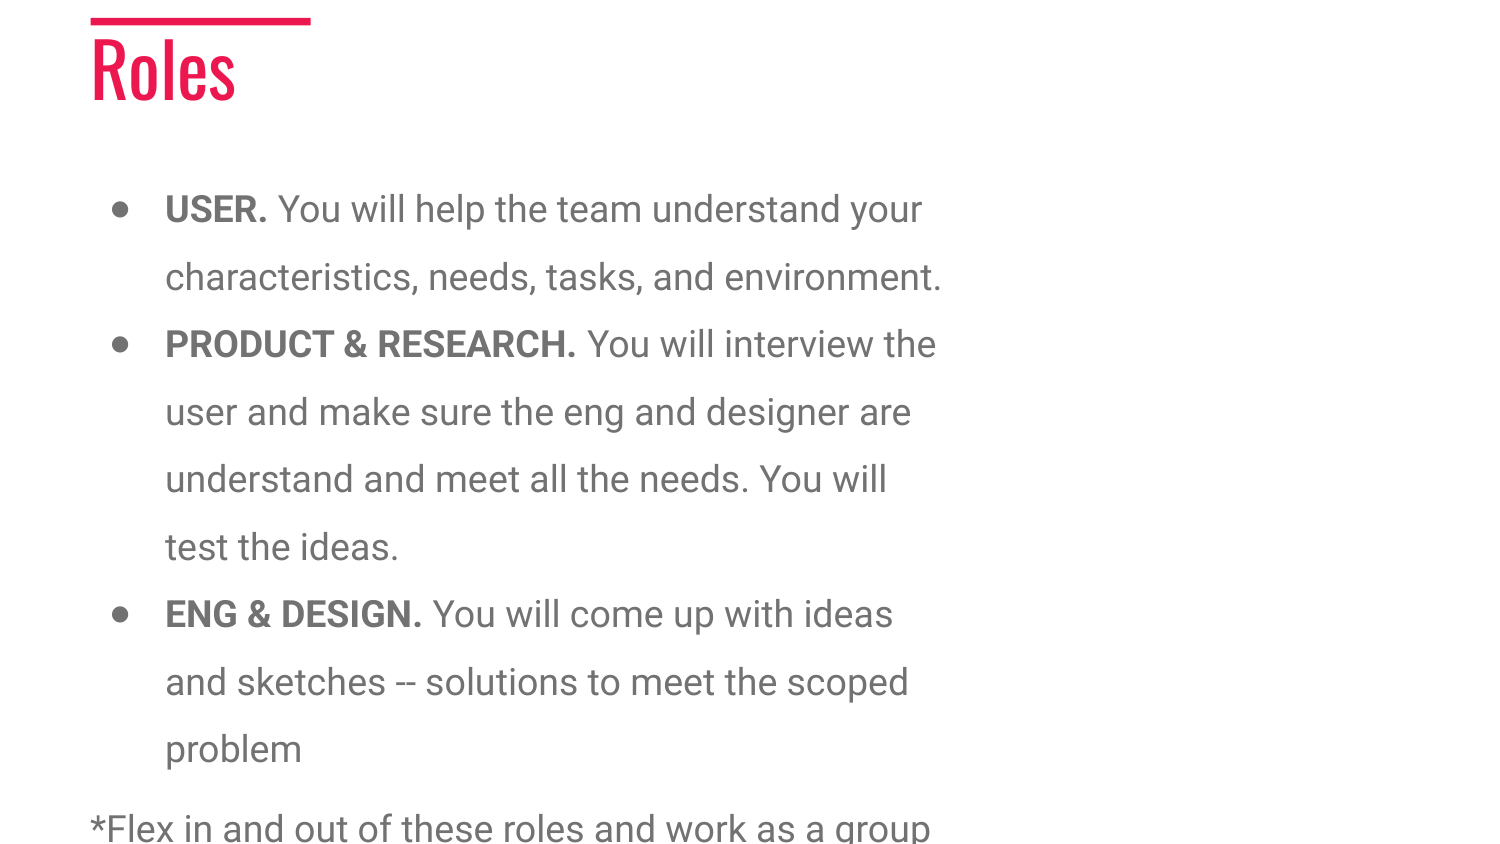

Roles
USER. You will help the team understand your characteristics, needs, tasks, and environment.
PRODUCT & RESEARCH. You will interview the user and make sure the eng and designer are understand and meet all the needs. You will test the ideas.
ENG & DESIGN. You will come up with ideas and sketches -- solutions to meet the scoped problem
*Flex in and out of these roles and work as a group